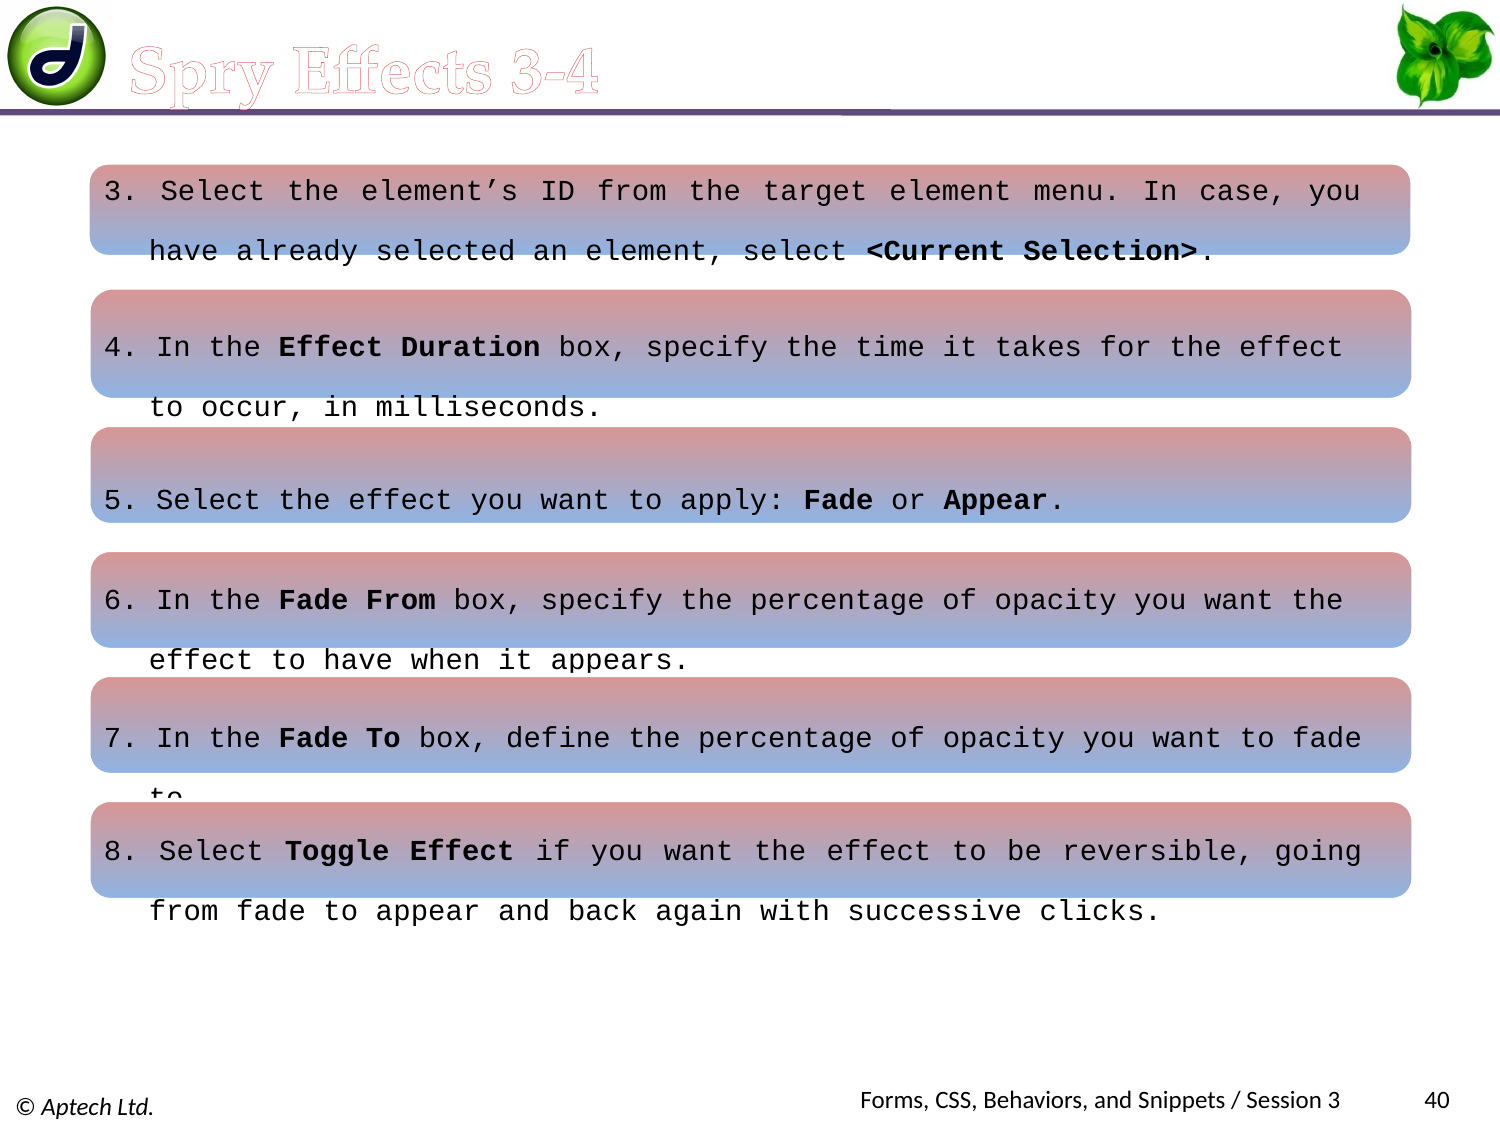

# Spry Effects 3-4

3. Select the element’s ID from the target element menu. In case, you have already selected an element, select <Current Selection>.

4. In the Effect Duration box, specify the time it takes for the effect to occur, in milliseconds.

5. Select the effect you want to apply: Fade or Appear.

6. In the Fade From box, specify the percentage of opacity you want the effect to have when it appears.

7. In the Fade To box, define the percentage of opacity you want to fade to.

8. Select Toggle Effect if you want the effect to be reversible, going from fade to appear and back again with successive clicks.
Forms, CSS, Behaviors, and Snippets / Session 3
40